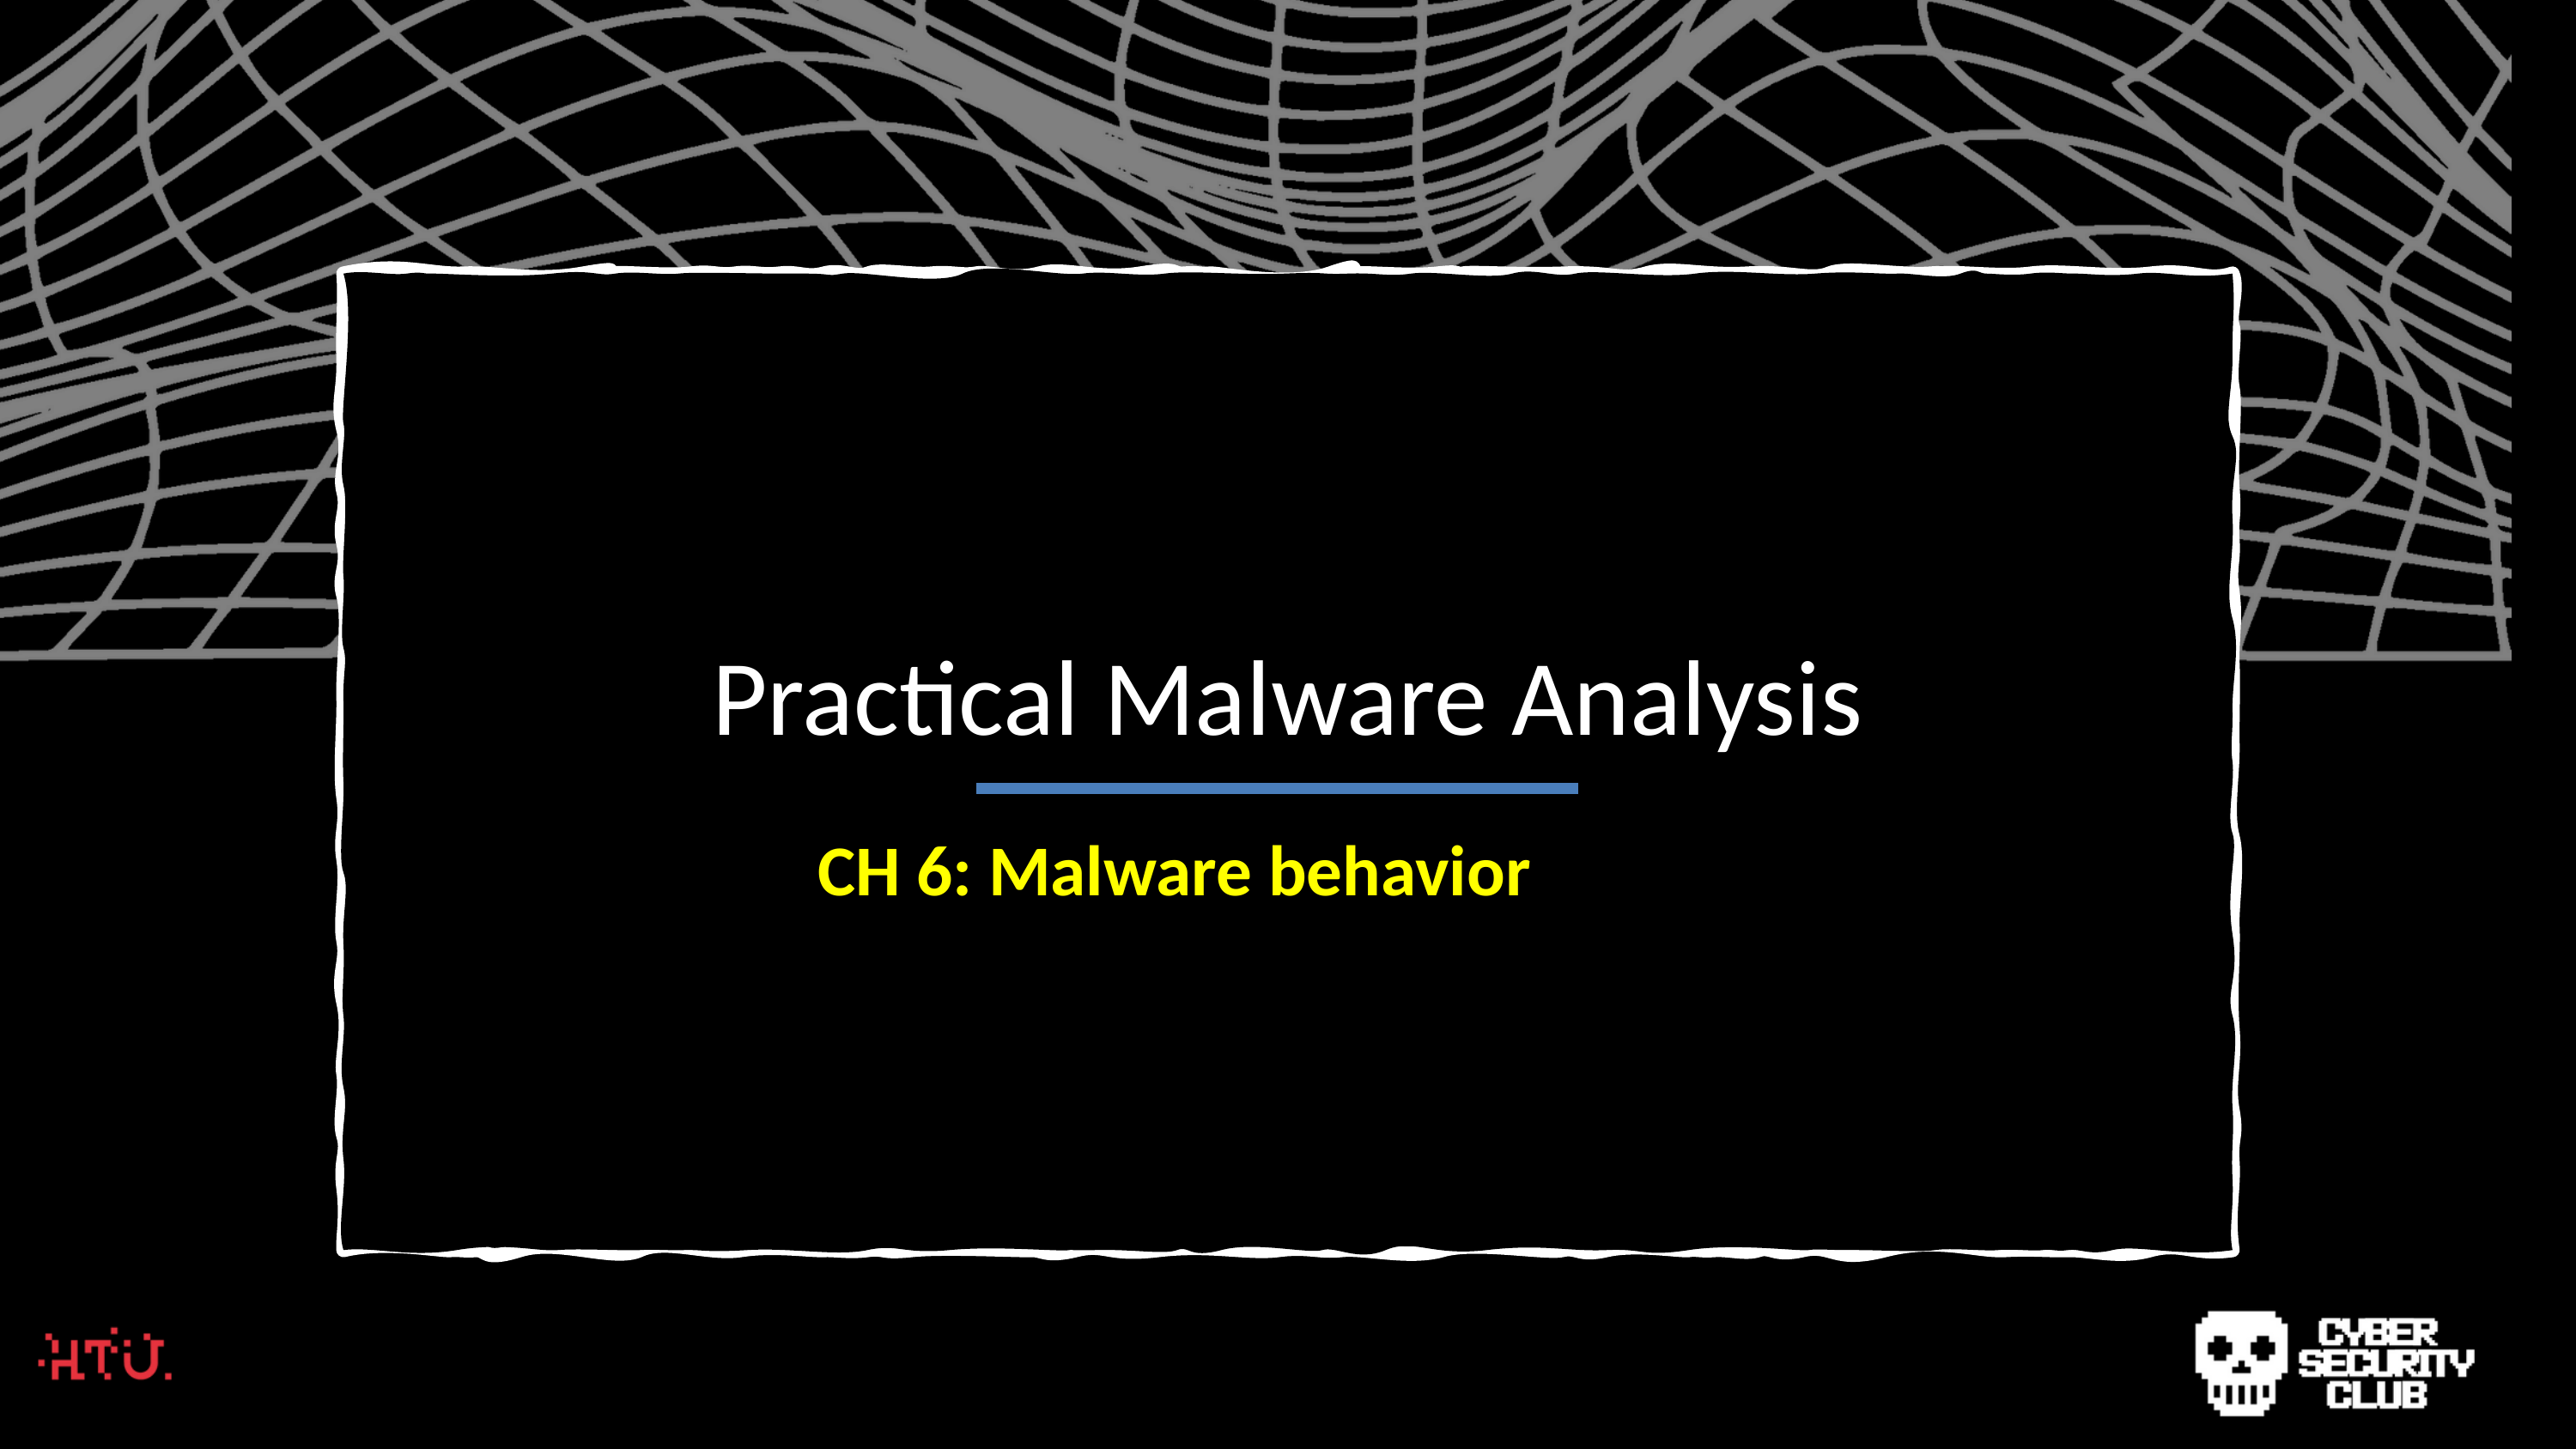

Practical Malware Analysis
CH 6: Malware behavior